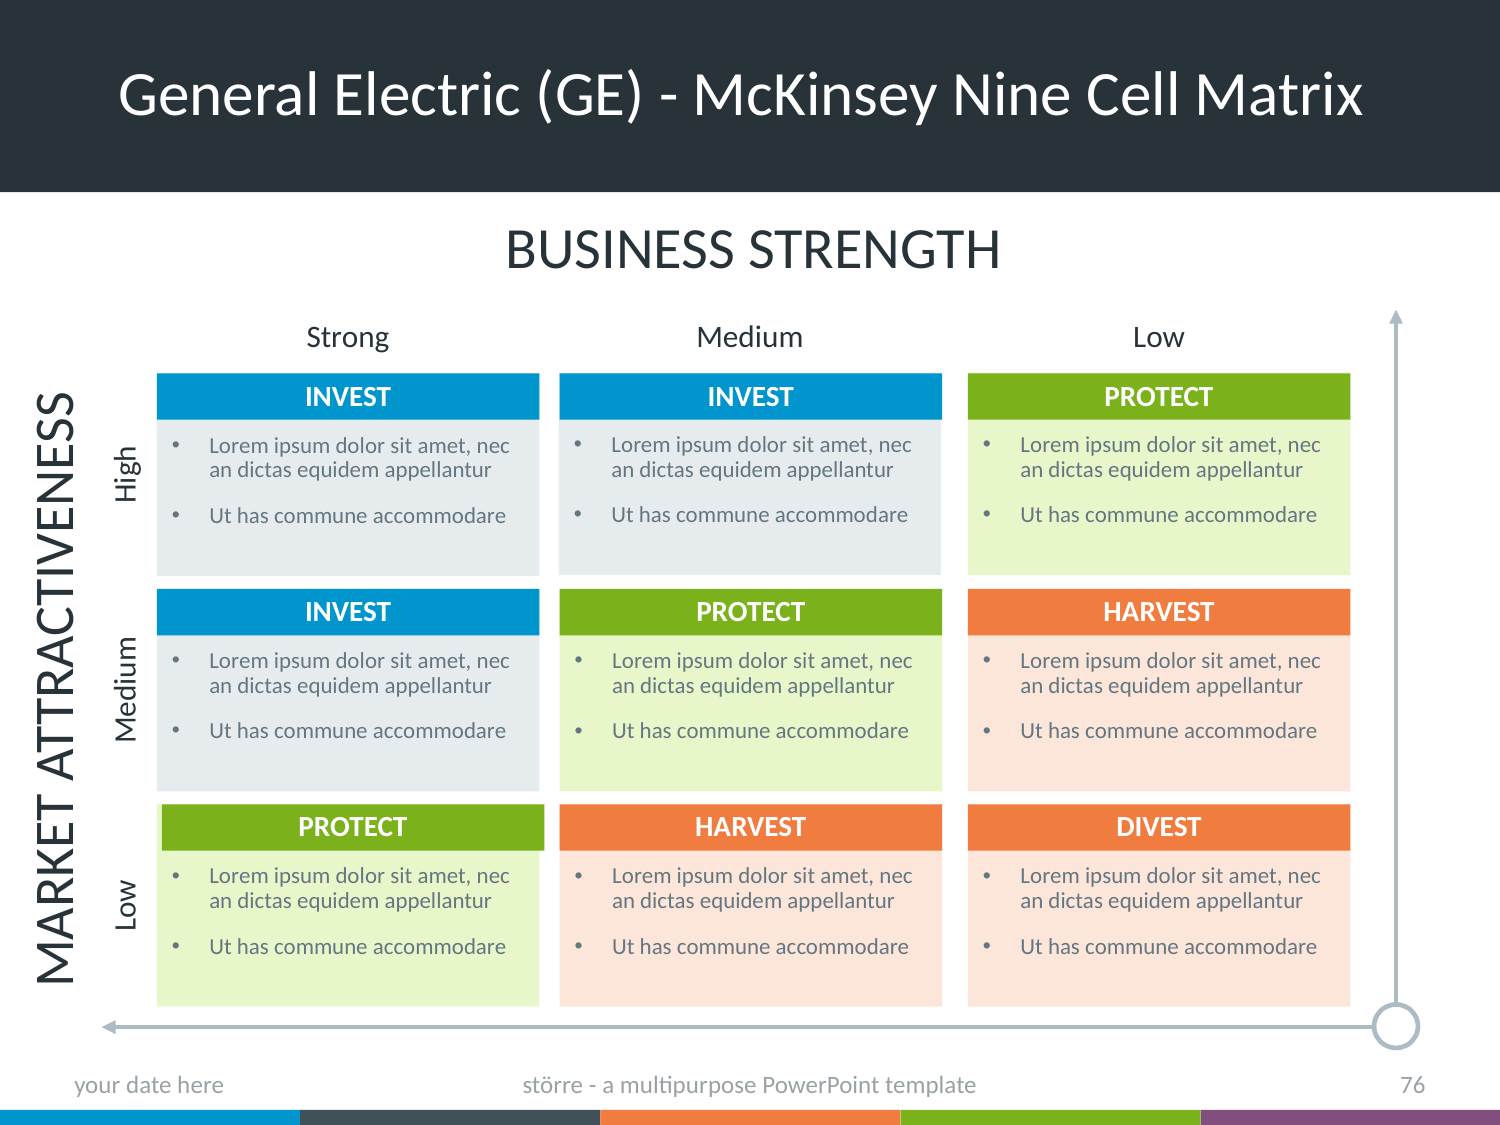

# General Electric (GE) - McKinsey Nine Cell Matrix
Business Strength
Strong
Medium
Low
Lorem ipsum dolor sit amet, nec an dictas equidem appellantur
Ut has commune accommodare
Lorem ipsum dolor sit amet, nec an dictas equidem appellantur
Ut has commune accommodare
Lorem ipsum dolor sit amet, nec an dictas equidem appellantur
Ut has commune accommodare
Invest
Protect
Invest
High
Lorem ipsum dolor sit amet, nec an dictas equidem appellantur
Ut has commune accommodare
INvest
Lorem ipsum dolor sit amet, nec an dictas equidem appellantur
Ut has commune accommodare
Protect
Lorem ipsum dolor sit amet, nec an dictas equidem appellantur
Ut has commune accommodare
Harvest
Market Attractiveness
Medium
Lorem ipsum dolor sit amet, nec an dictas equidem appellantur
Ut has commune accommodare
Protect
Lorem ipsum dolor sit amet, nec an dictas equidem appellantur
Ut has commune accommodare
Harvest
Lorem ipsum dolor sit amet, nec an dictas equidem appellantur
Ut has commune accommodare
Divest
Low
your date here
större - a multipurpose PowerPoint template
76